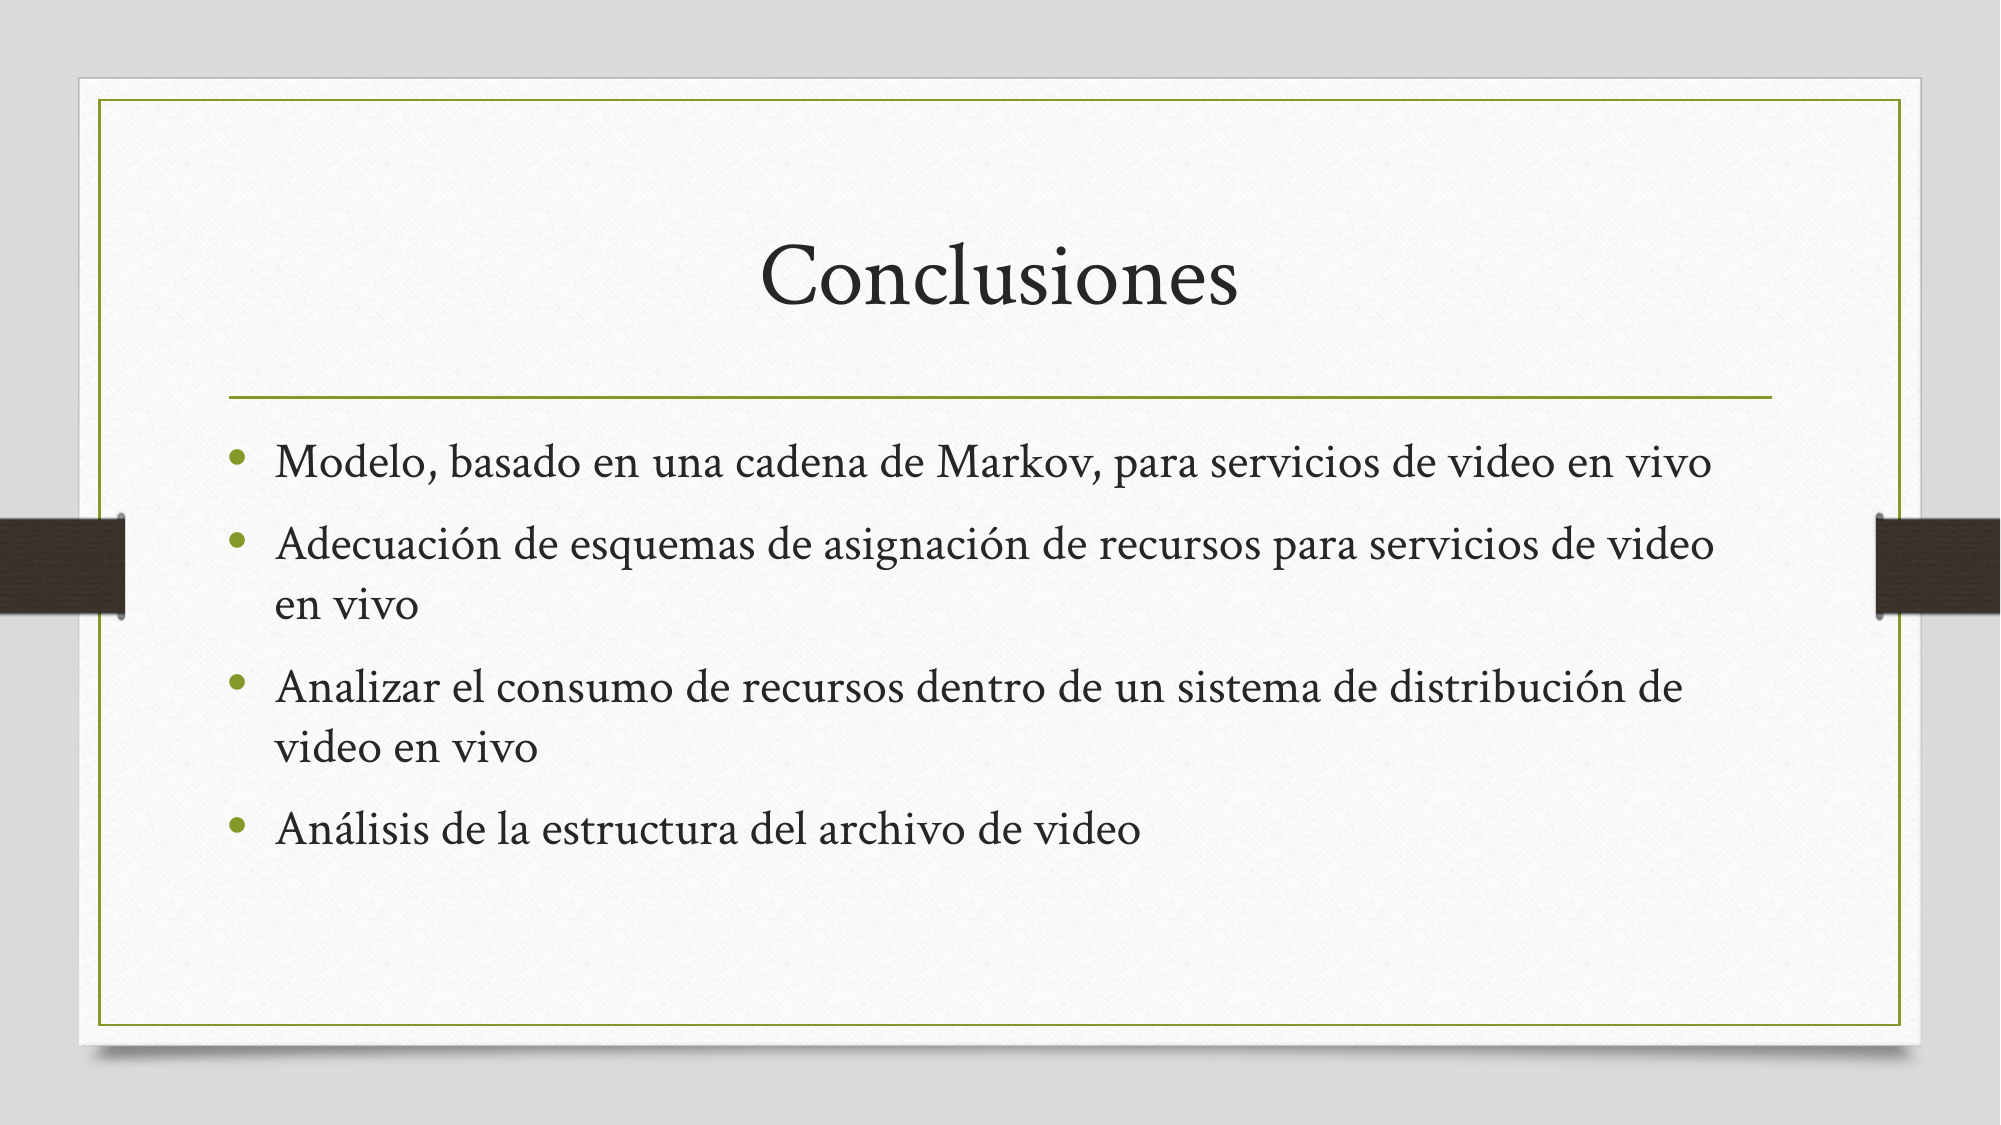

# Conclusiones
Modelo, basado en una cadena de Markov, para servicios de video en vivo
Adecuación de esquemas de asignación de recursos para servicios de video en vivo
Analizar el consumo de recursos dentro de un sistema de distribución de video en vivo
Análisis de la estructura del archivo de video